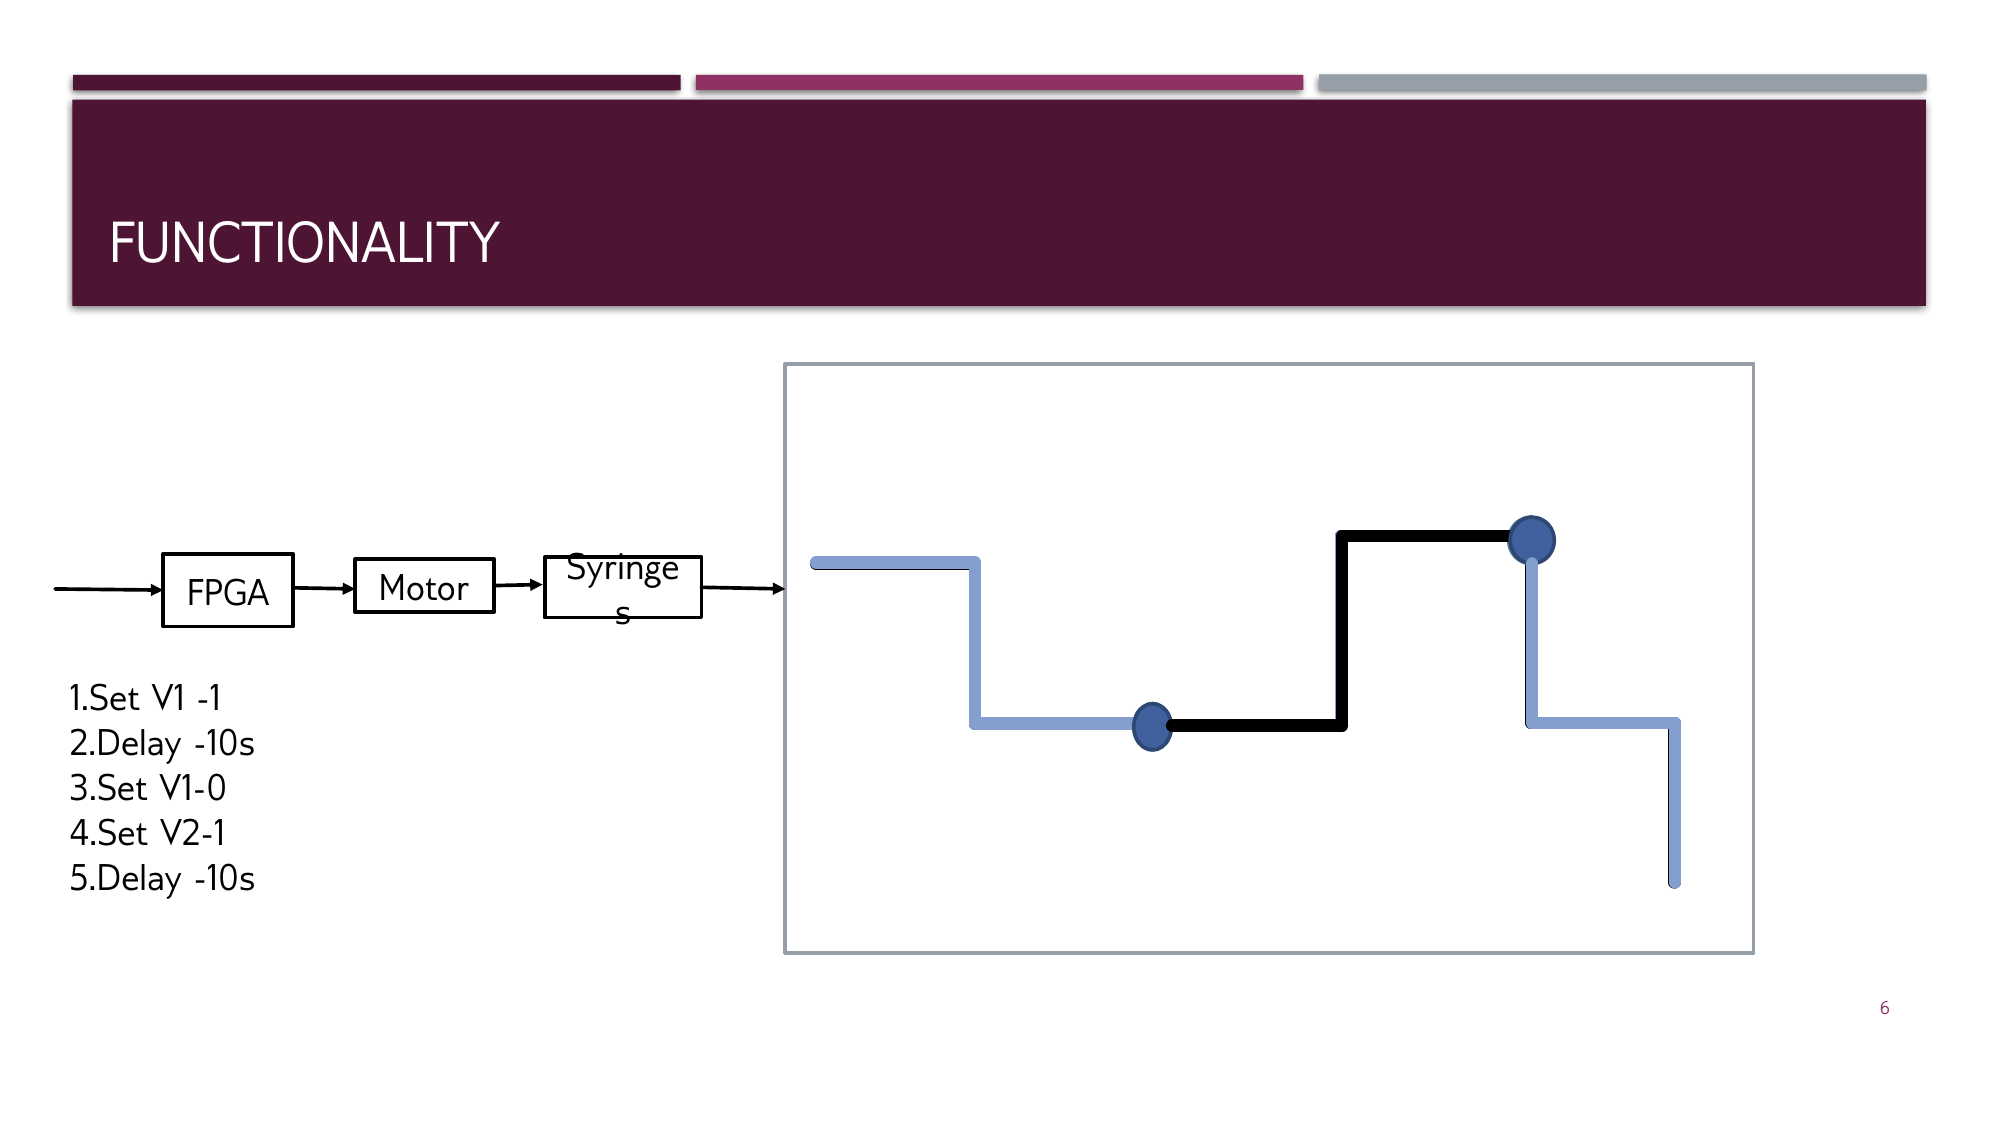

# Functionality

FPGA
Syringes
Motor
1.Set V1 -1
2.Delay -10s
3.Set V1-0
4.Set V2-1
5.Delay -10s

6